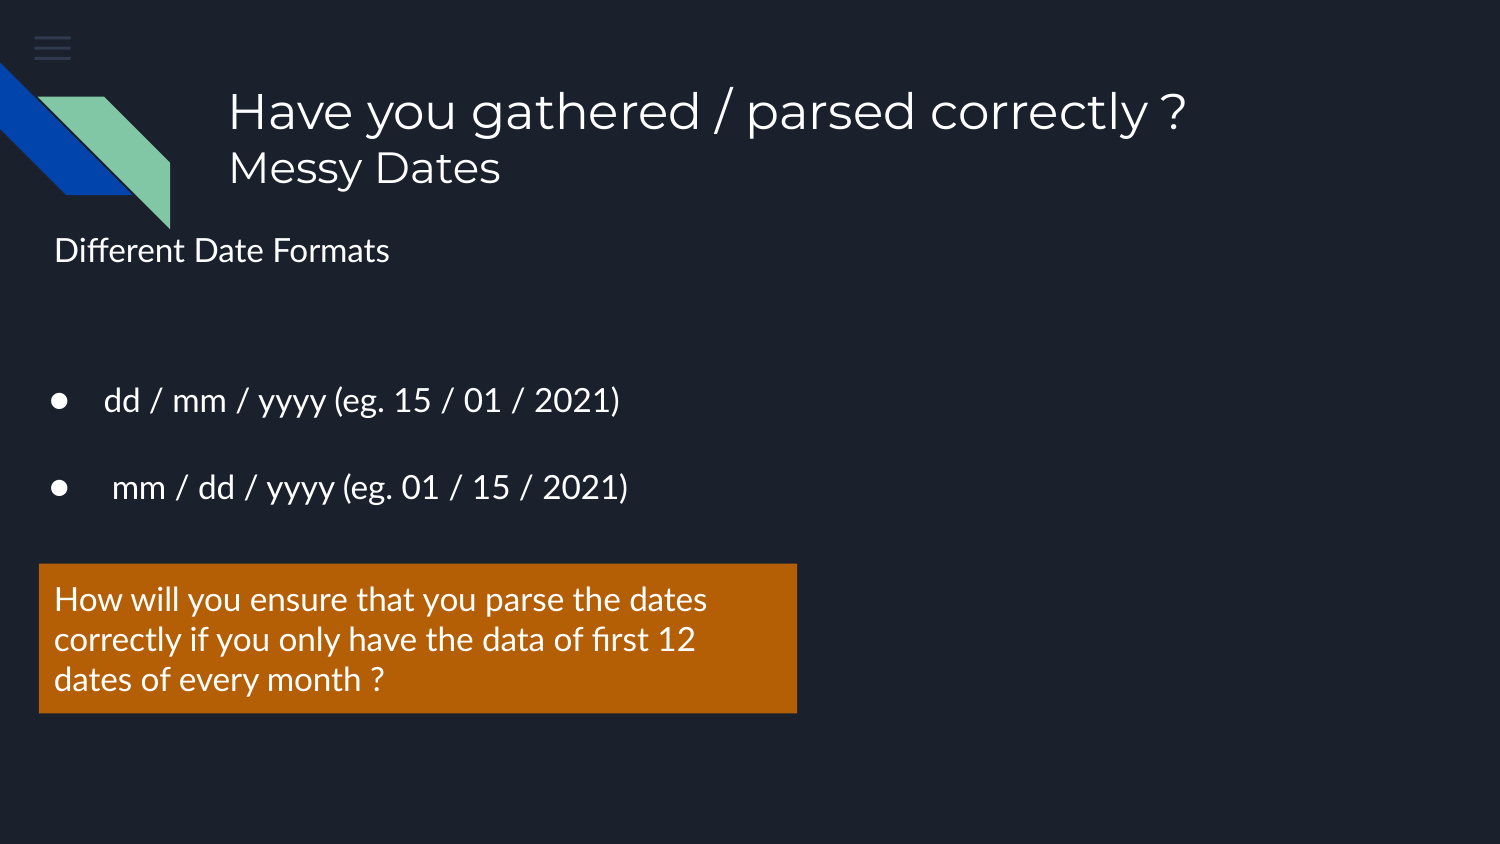

# Have you gathered / parsed correctly ?
Messy Dates
   Different Date Formats
dd / mm / yyyy (eg. 15 / 01 / 2021)
 mm / dd / yyyy (eg. 01 / 15 / 2021)

How will you ensure that you parse the dates correctly if you only have the data of first 12 dates of every month ?